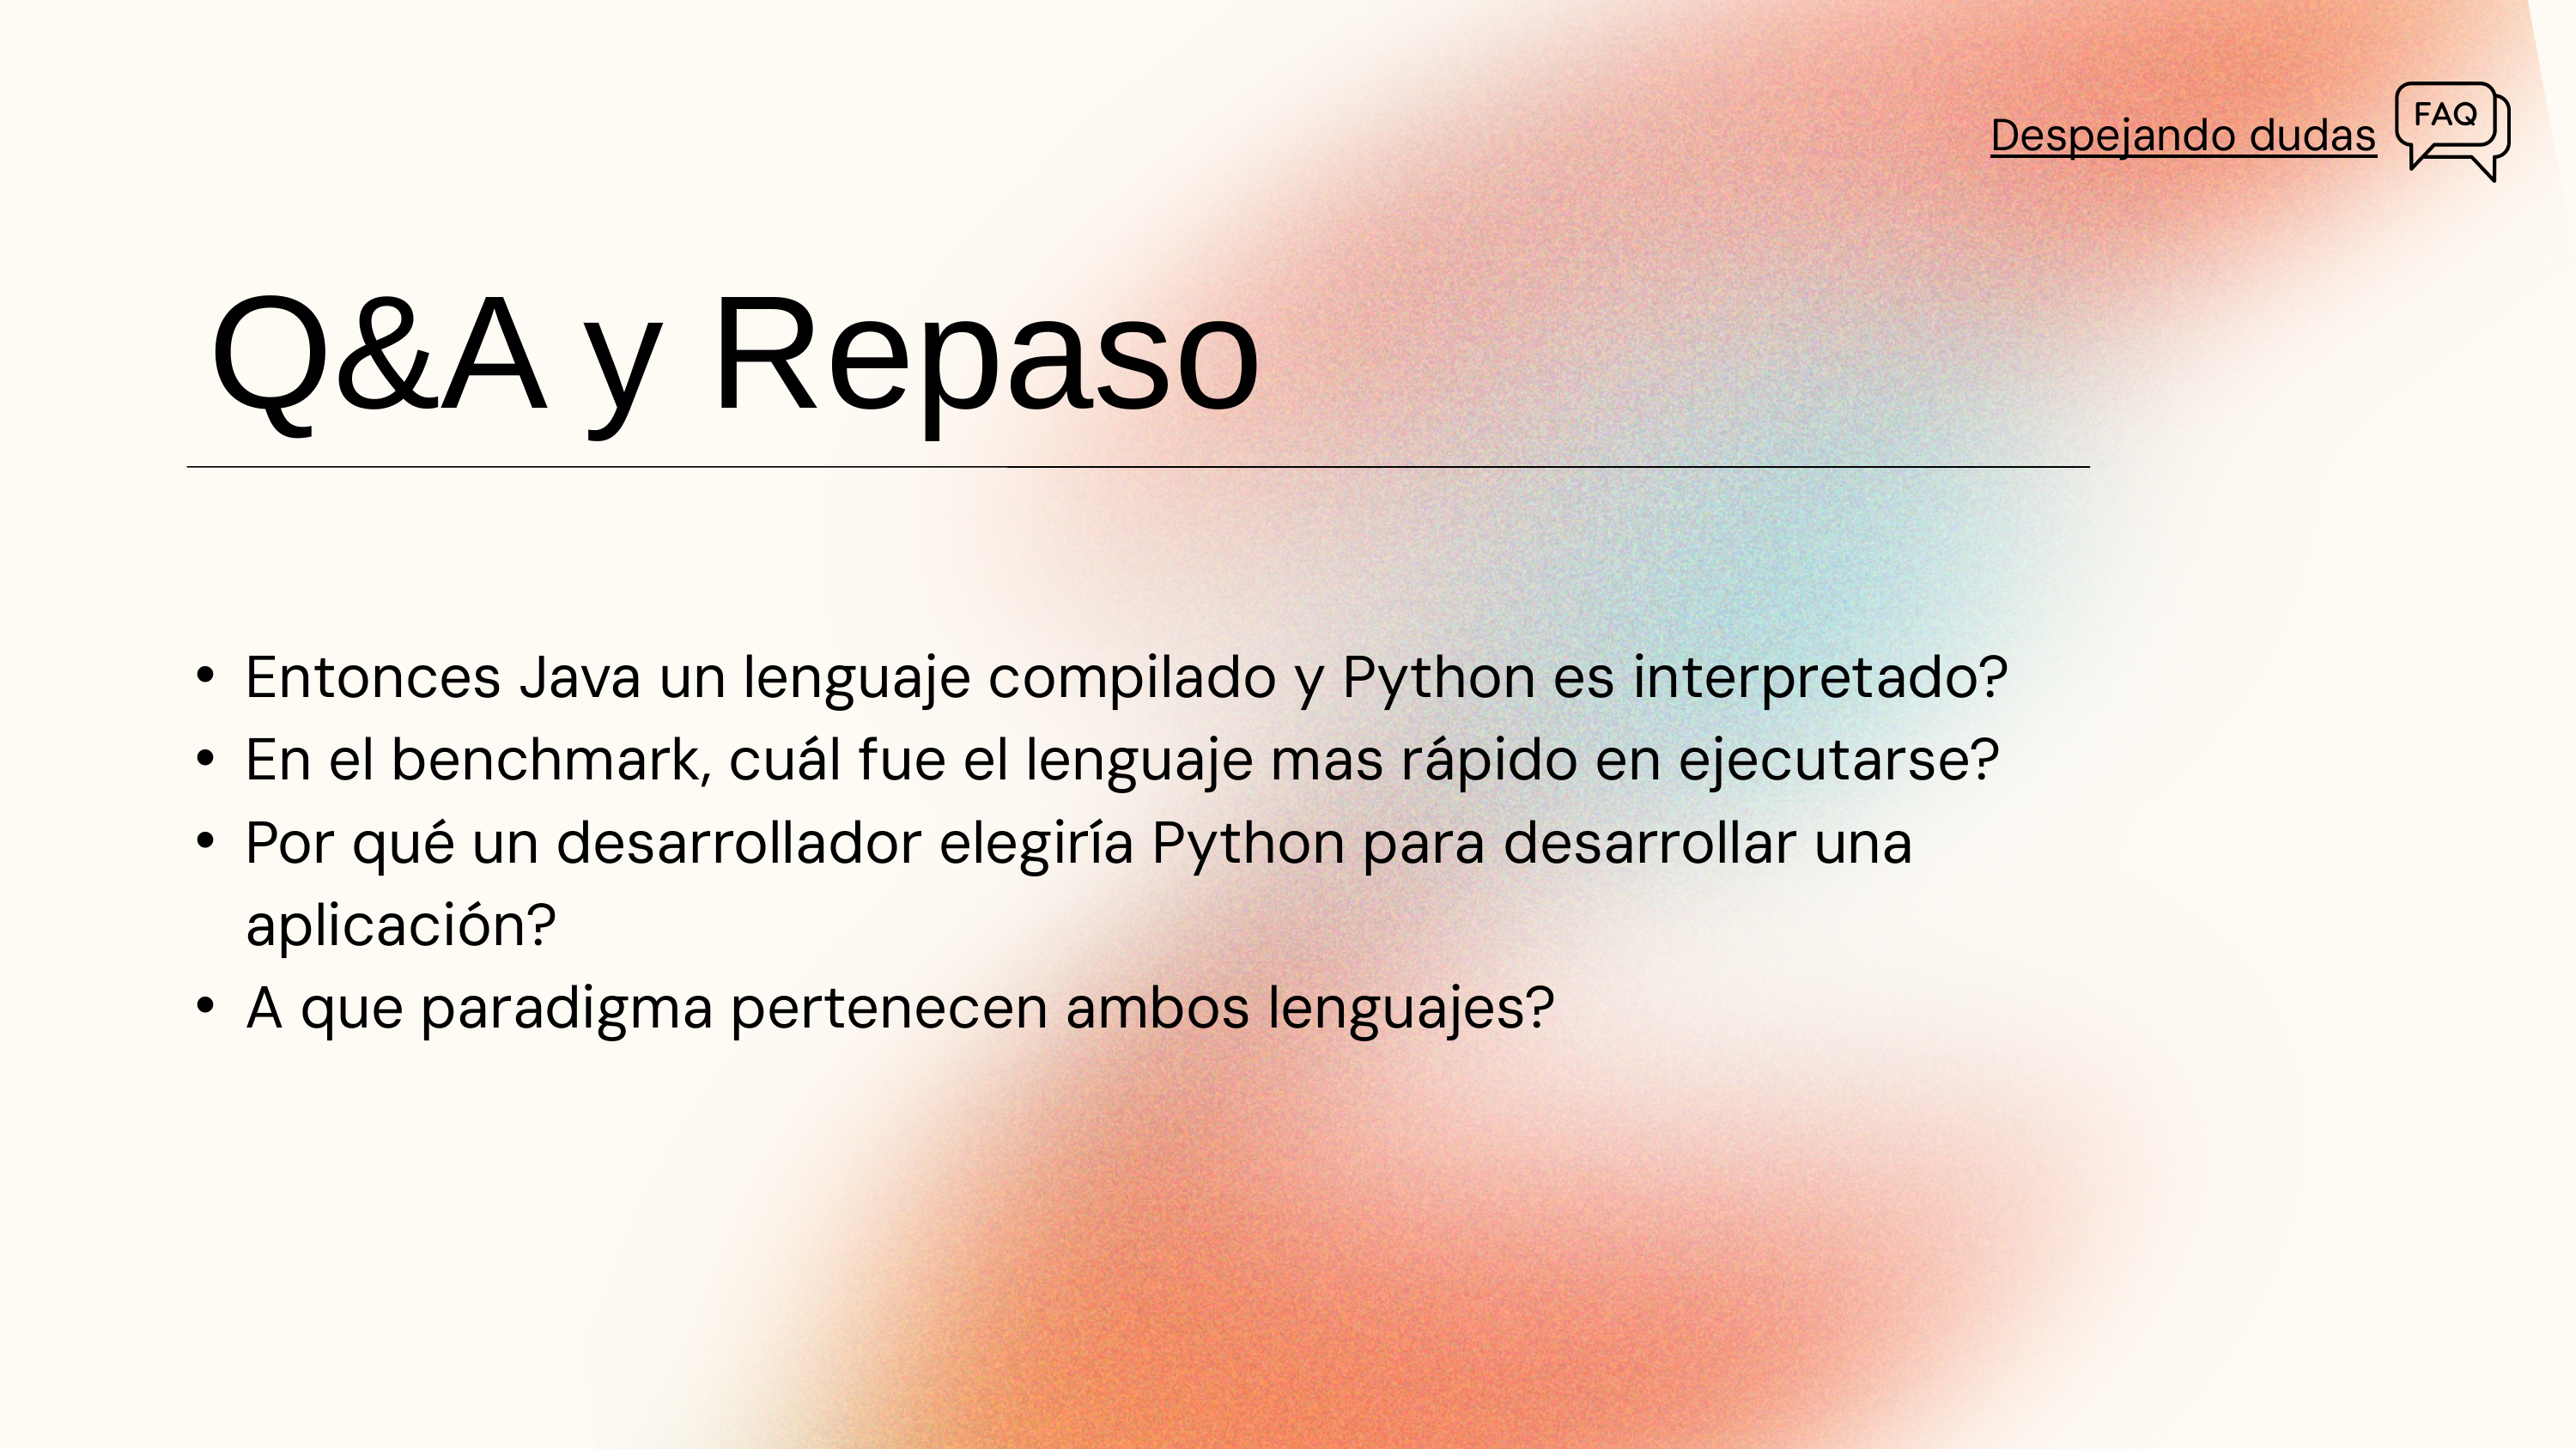

Despejando dudas
Q&A y Repaso

Entonces Java un lenguaje compilado y Python es interpretado?
En el benchmark, cuál fue el lenguaje mas rápido en ejecutarse?
Por qué un desarrollador elegiría Python para desarrollar una aplicación?
A que paradigma pertenecen ambos lenguajes?